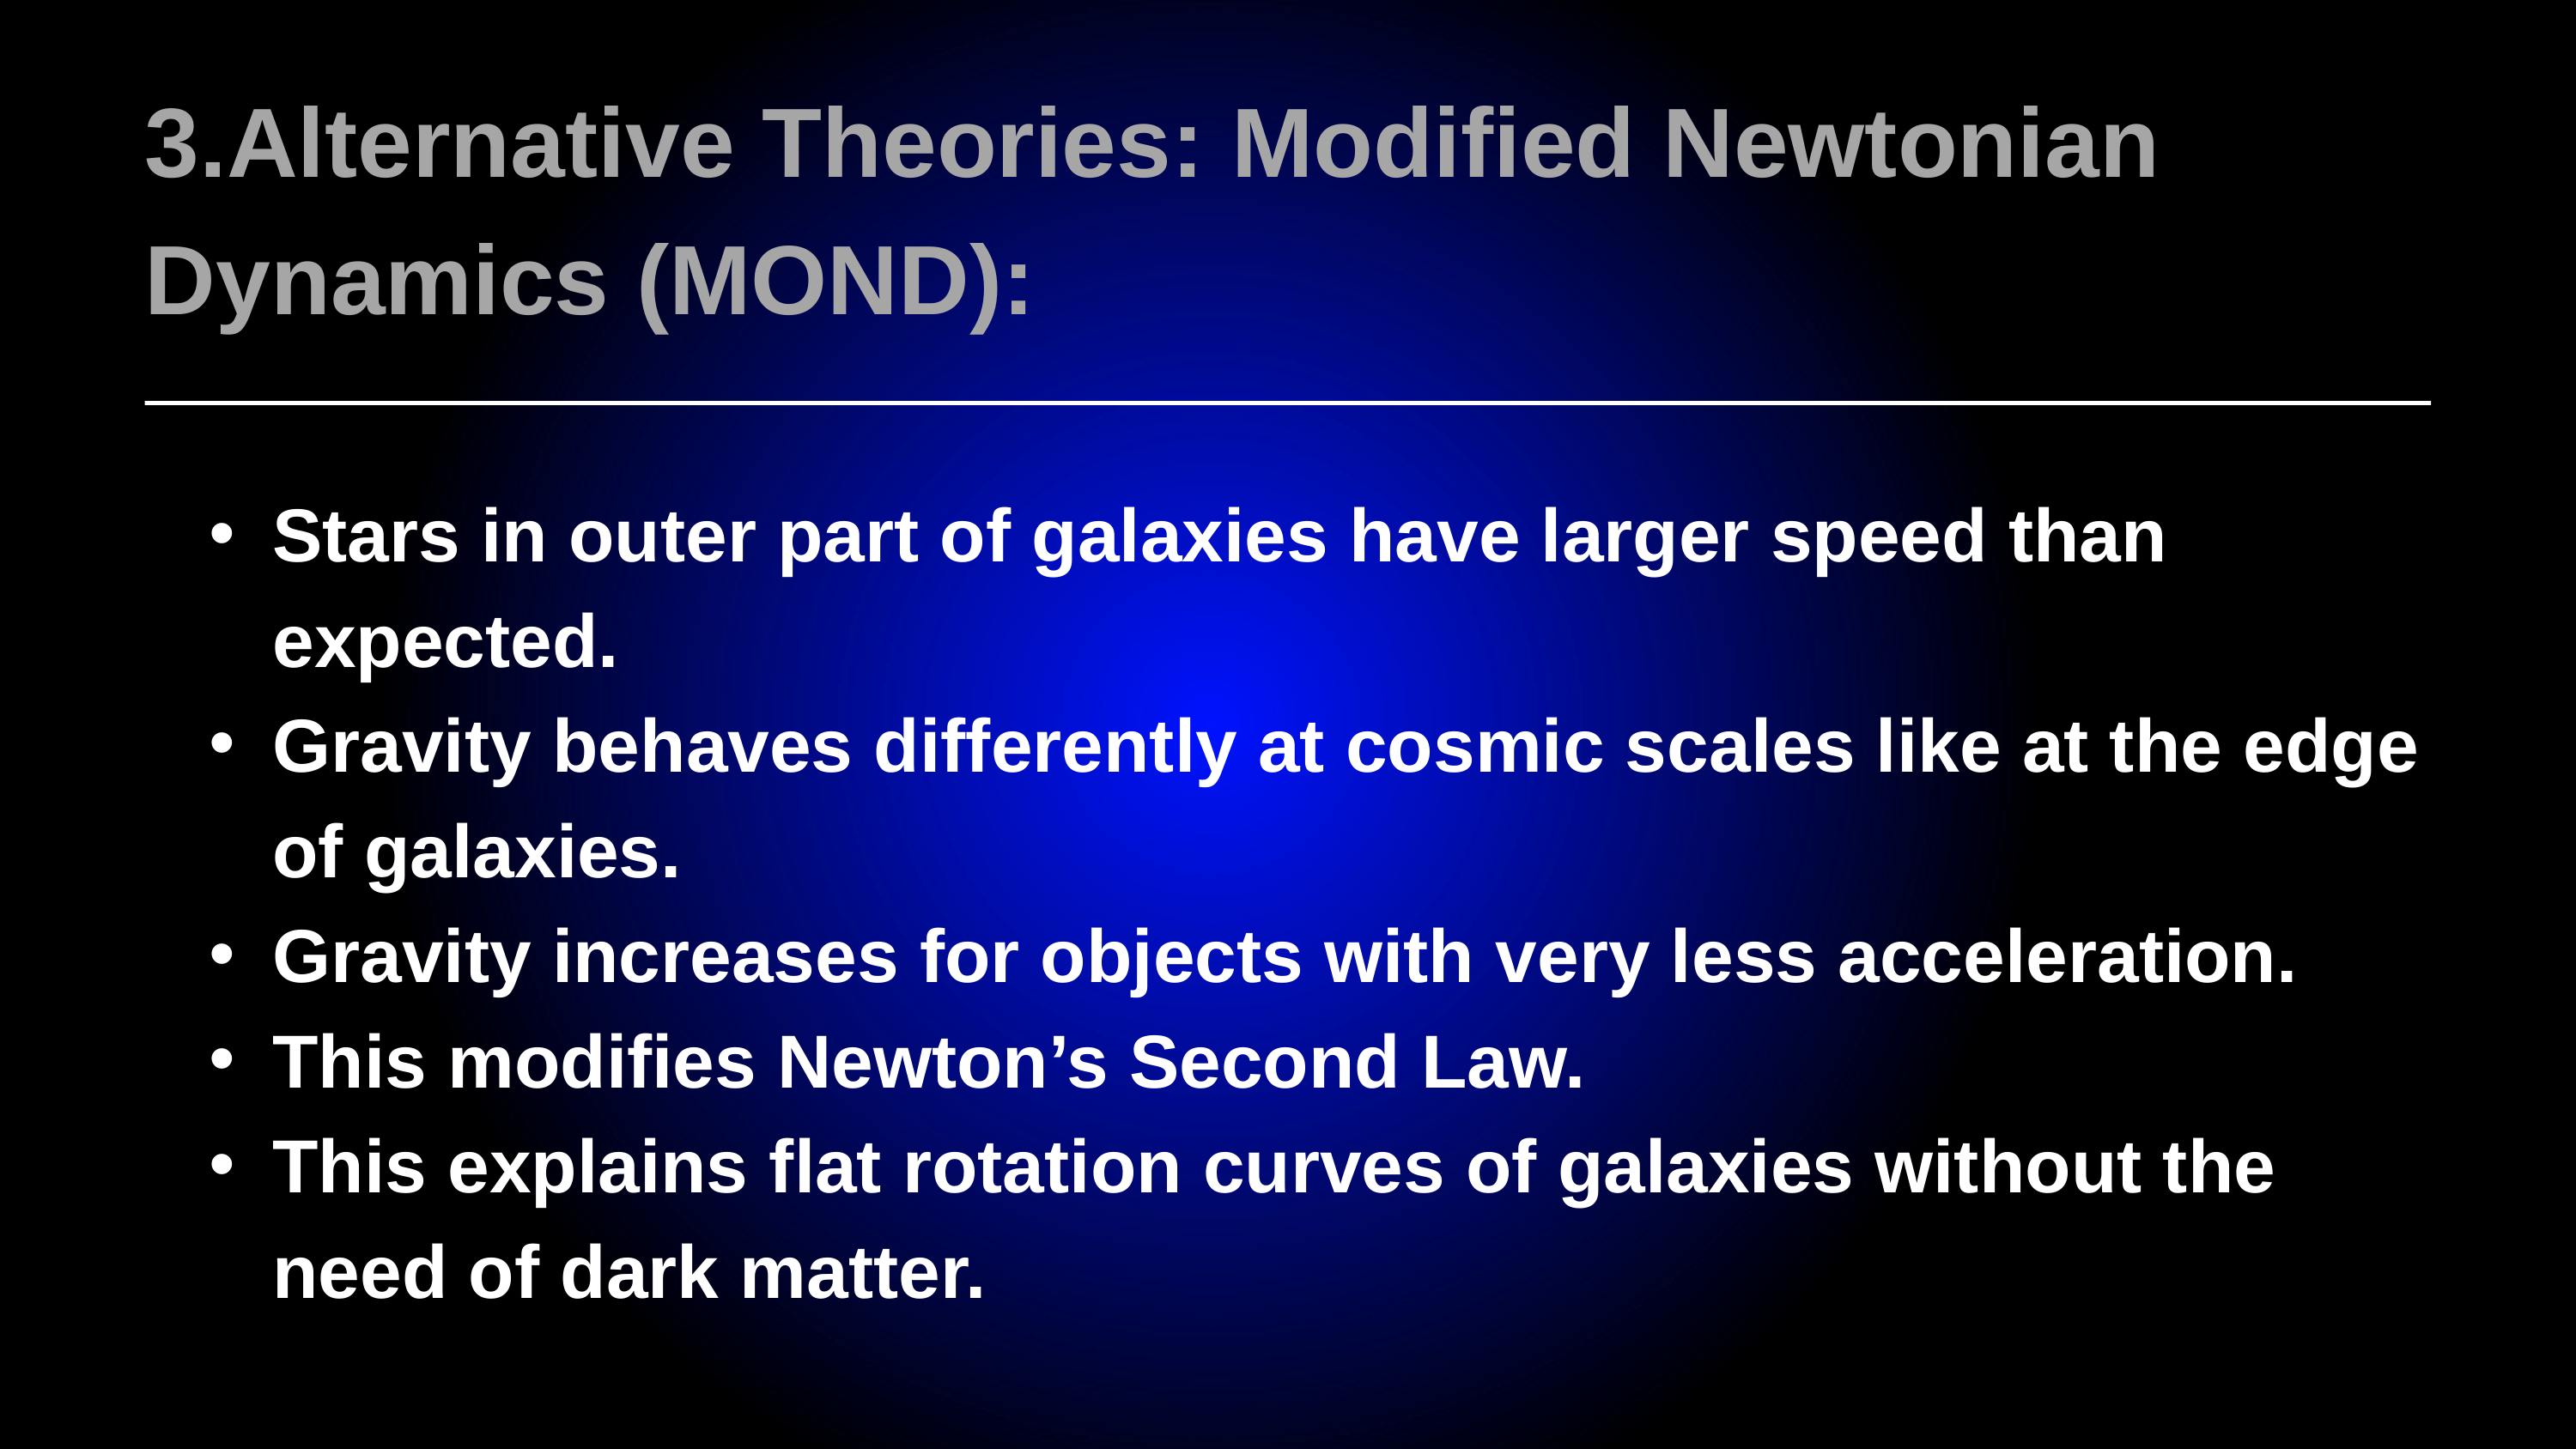

3.Alternative Theories: Modified Newtonian Dynamics (MOND):

Stars in outer part of galaxies have larger speed than expected.
Gravity behaves differently at cosmic scales like at the edge of galaxies.
Gravity increases for objects with very less acceleration.
This modifies Newton’s Second Law.
This explains flat rotation curves of galaxies without the need of dark matter.